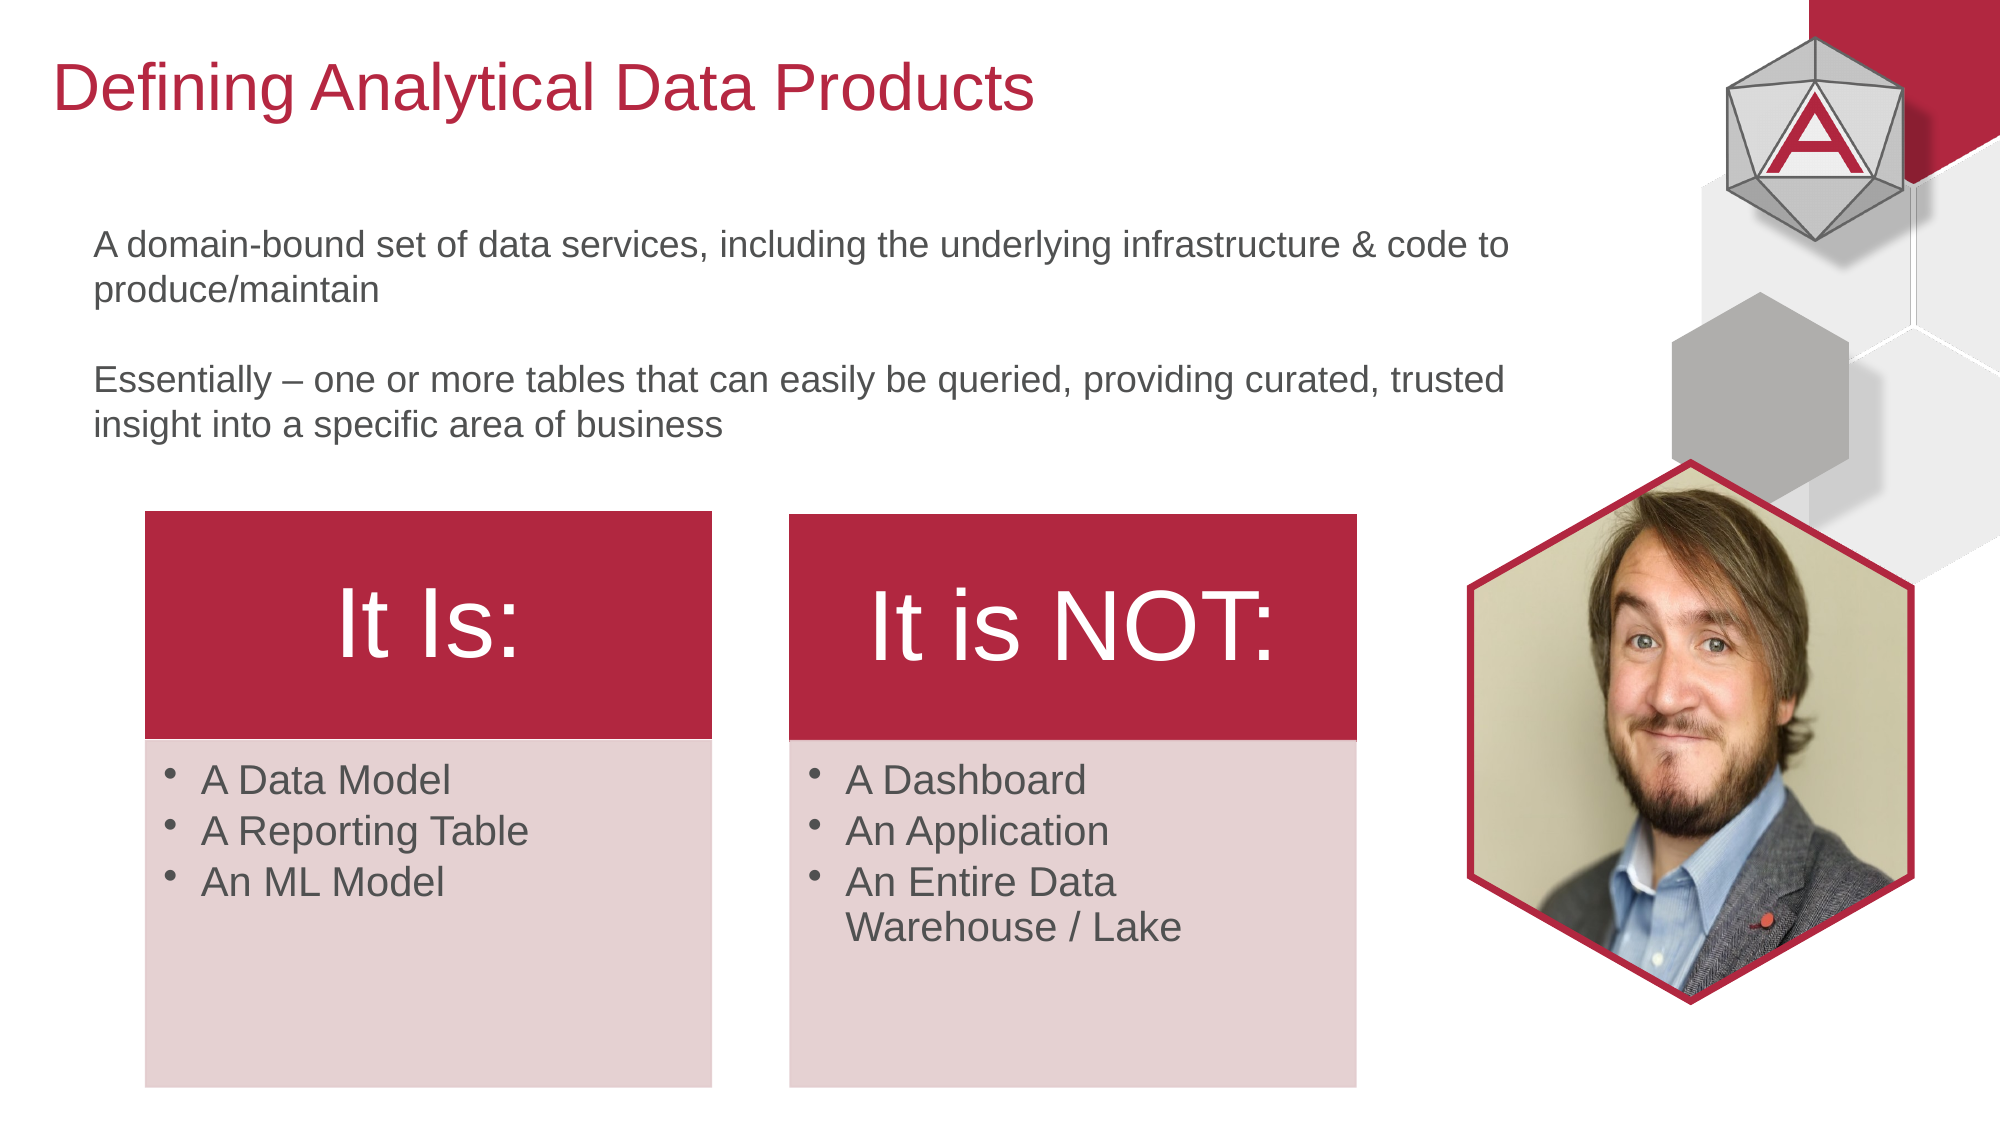

# Defining Analytical Data Products
A domain-bound set of data services, including the underlying infrastructure & code to produce/maintain

Essentially – one or more tables that can easily be queried, providing curated, trusted insight into a specific area of business

It Is:
A Data Model
A Reporting Table
An ML Model
It is NOT:
A Dashboard
An Application
An Entire Data Warehouse / Lake